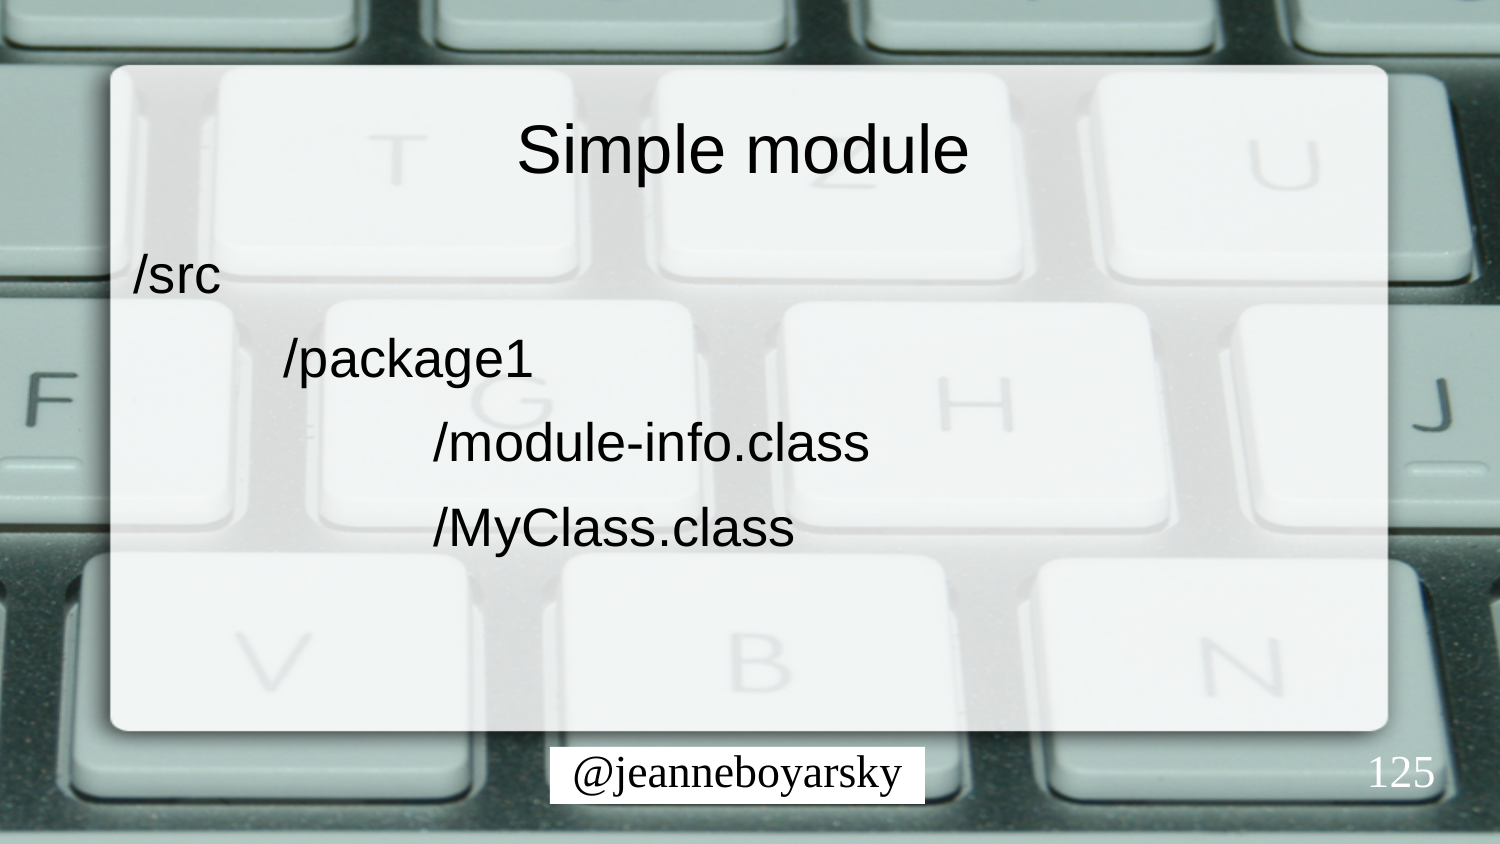

# Simple module
/src
	/package1
		/module-info.class
		/MyClass.class

125